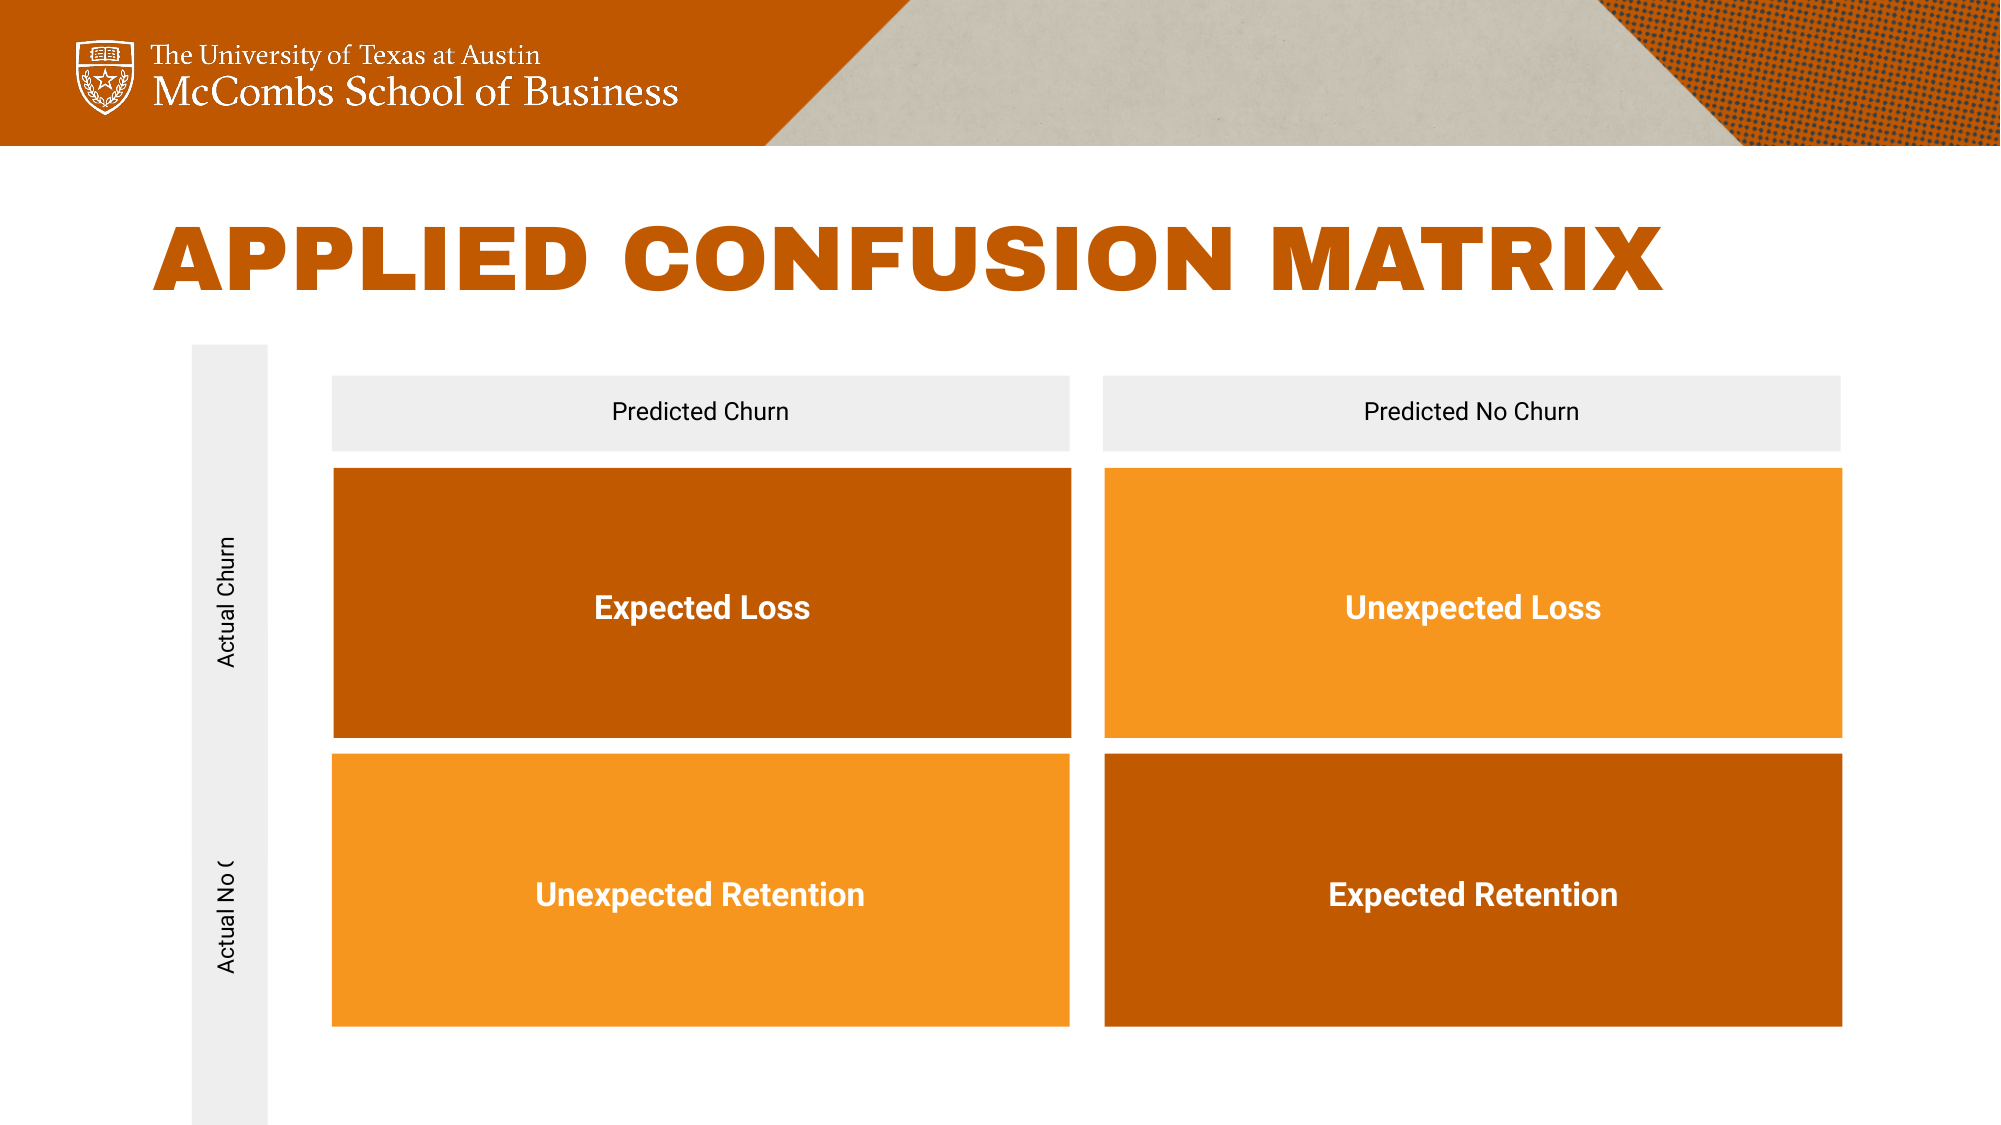

# APPLIED CONFUSION MATRIX
Predicted Churn

Predicted No Churn
Expected Loss
Unexpected Loss
Actual Churn
Unexpected Retention
Expected Retention
Actual No Churn